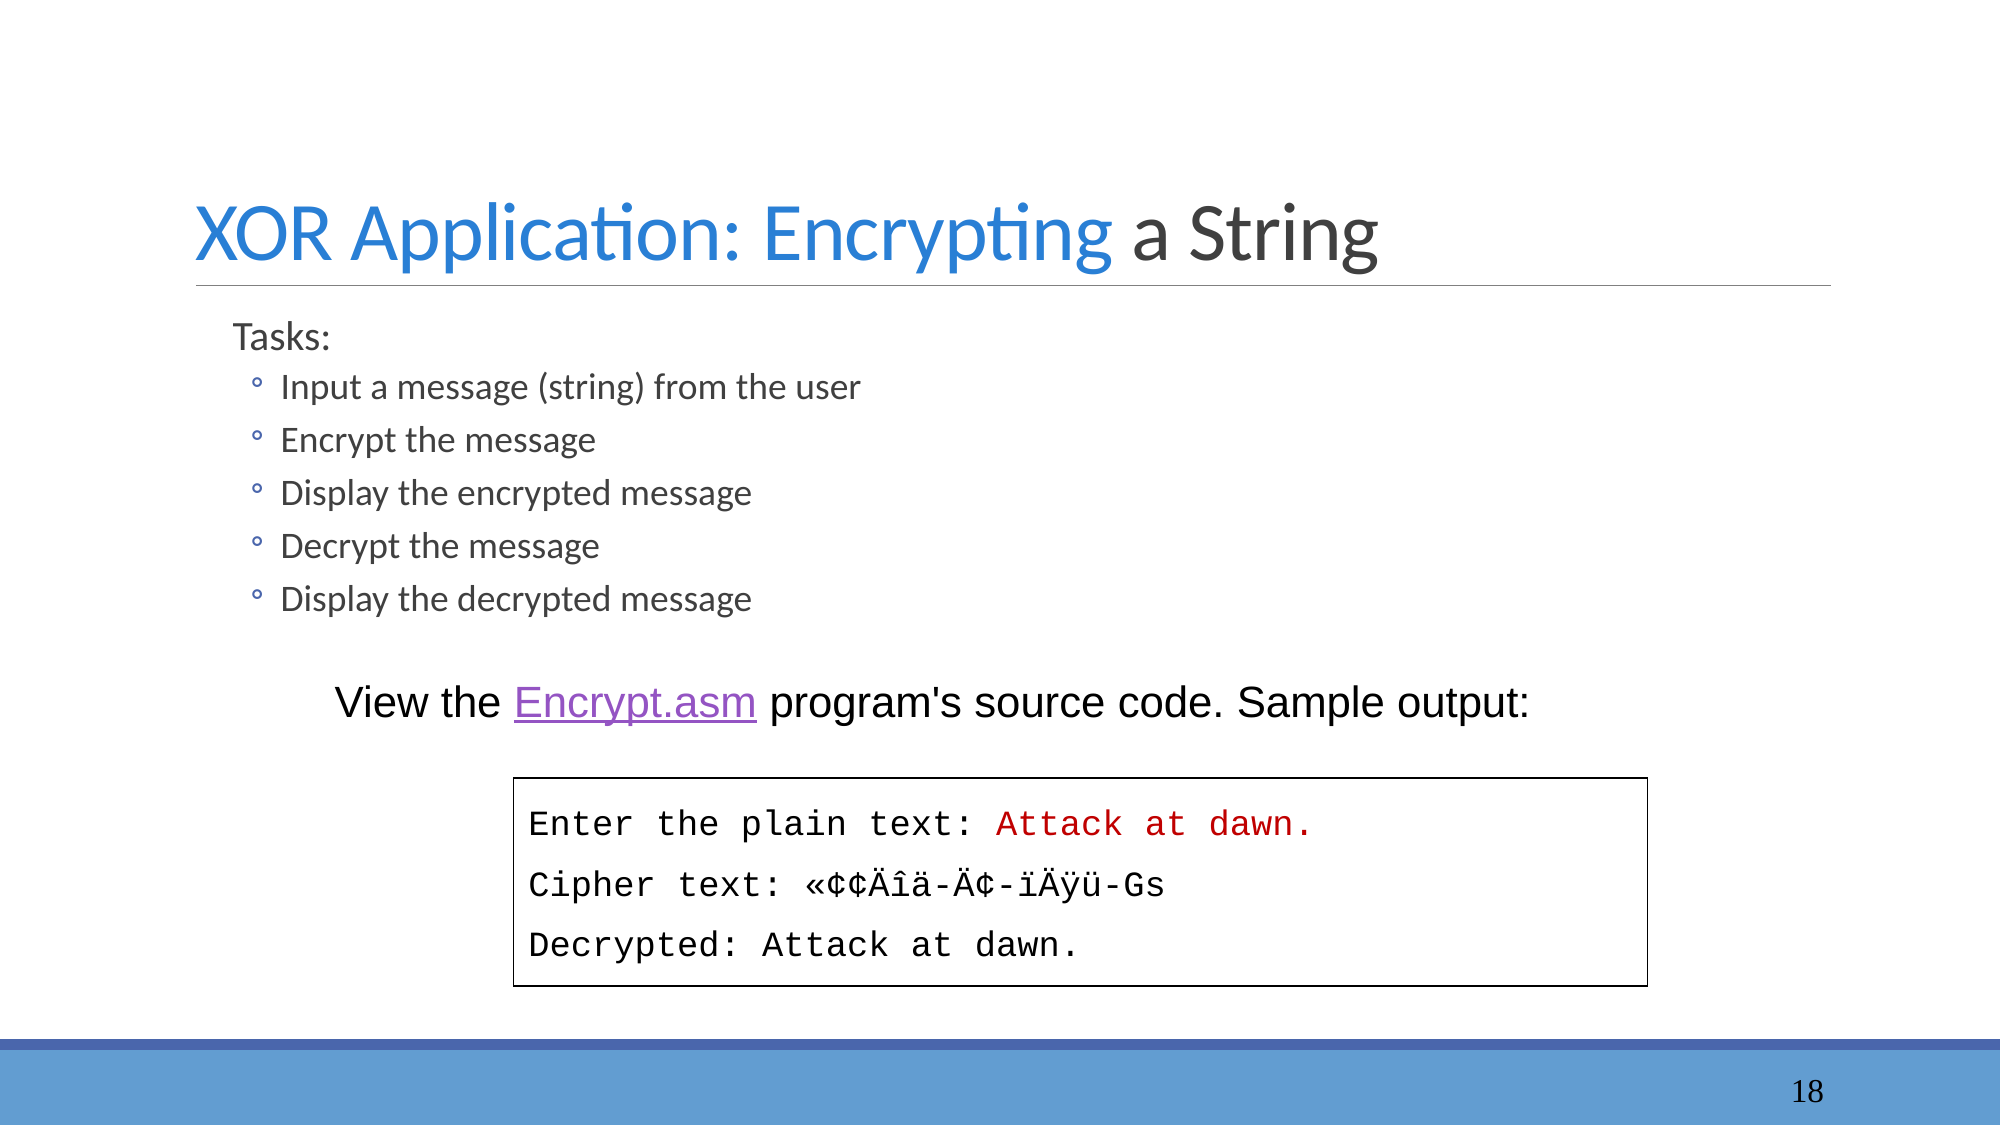

# XOR Application: Encrypting a String
Tasks:
Input a message (string) from the user
Encrypt the message
Display the encrypted message
Decrypt the message
Display the decrypted message
View the Encrypt.asm program's source code. Sample output:
Enter the plain text: Attack at dawn.
Cipher text: «¢¢Äîä-Ä¢-ïÄÿü-Gs
Decrypted: Attack at dawn.
18